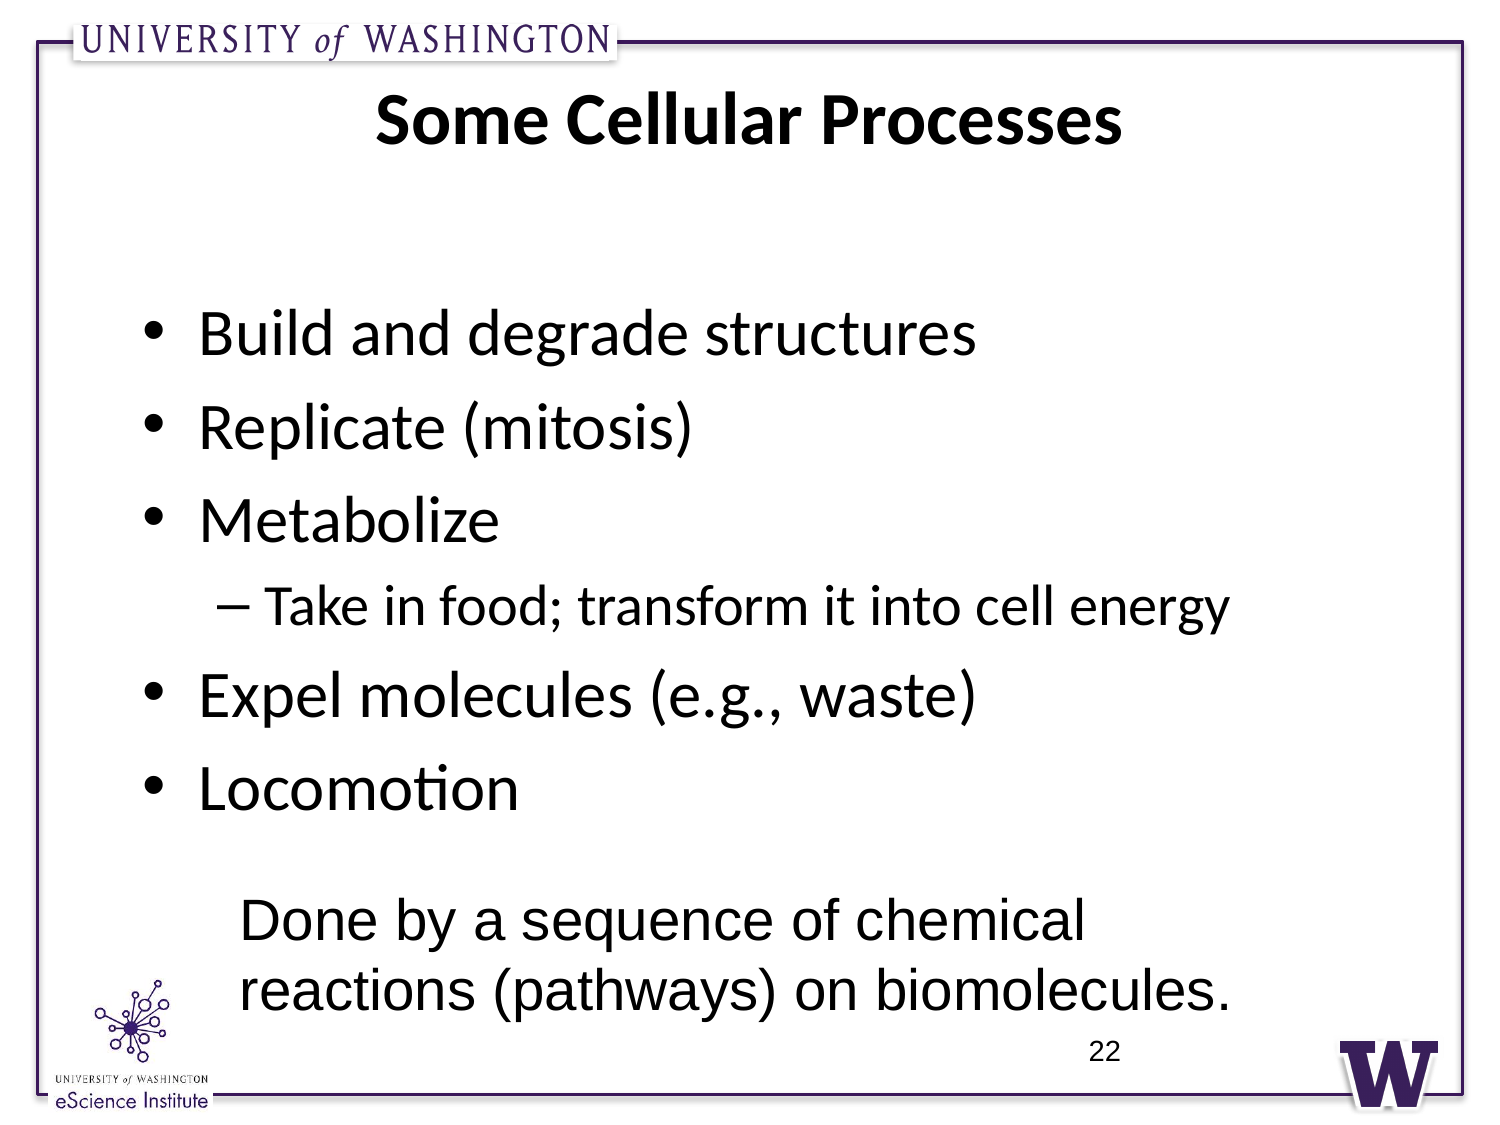

22
# Some Cellular Processes
Build and degrade structures
Replicate (mitosis)
Metabolize
Take in food; transform it into cell energy
Expel molecules (e.g., waste)
Locomotion
Done by a sequence of chemical reactions (pathways) on biomolecules.